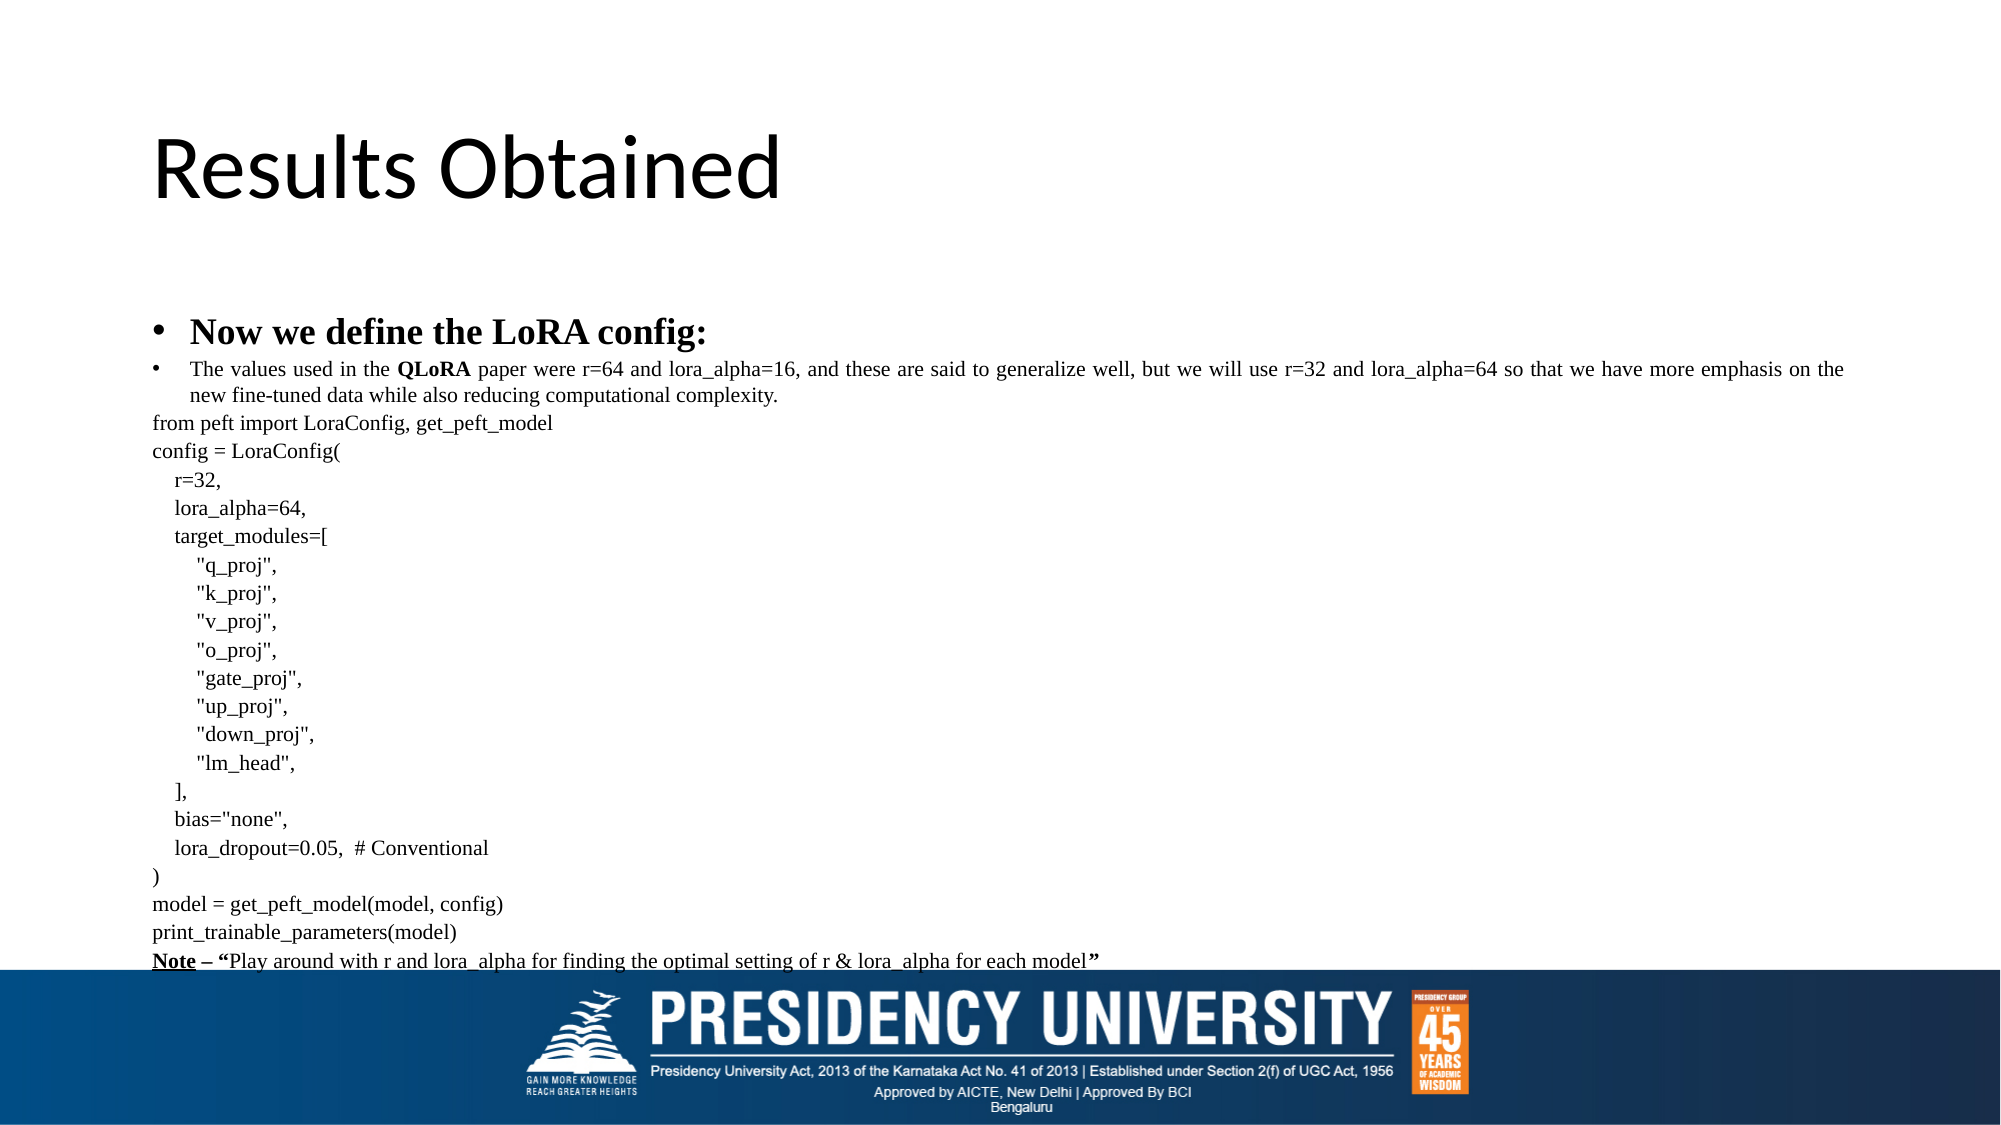

# Results Obtained
Now we define the LoRA config:
The values used in the QLoRA paper were r=64 and lora_alpha=16, and these are said to generalize well, but we will use r=32 and lora_alpha=64 so that we have more emphasis on the new fine-tuned data while also reducing computational complexity.
from peft import LoraConfig, get_peft_model
config = LoraConfig(
    r=32,
    lora_alpha=64,
    target_modules=[
        "q_proj",
        "k_proj",
        "v_proj",
        "o_proj",
        "gate_proj",
        "up_proj",
        "down_proj",
        "lm_head",
    ],
    bias="none",
    lora_dropout=0.05,  # Conventional
)
model = get_peft_model(model, config)
print_trainable_parameters(model)
Note – “Play around with r and lora_alpha for finding the optimal setting of r & lora_alpha for each model”